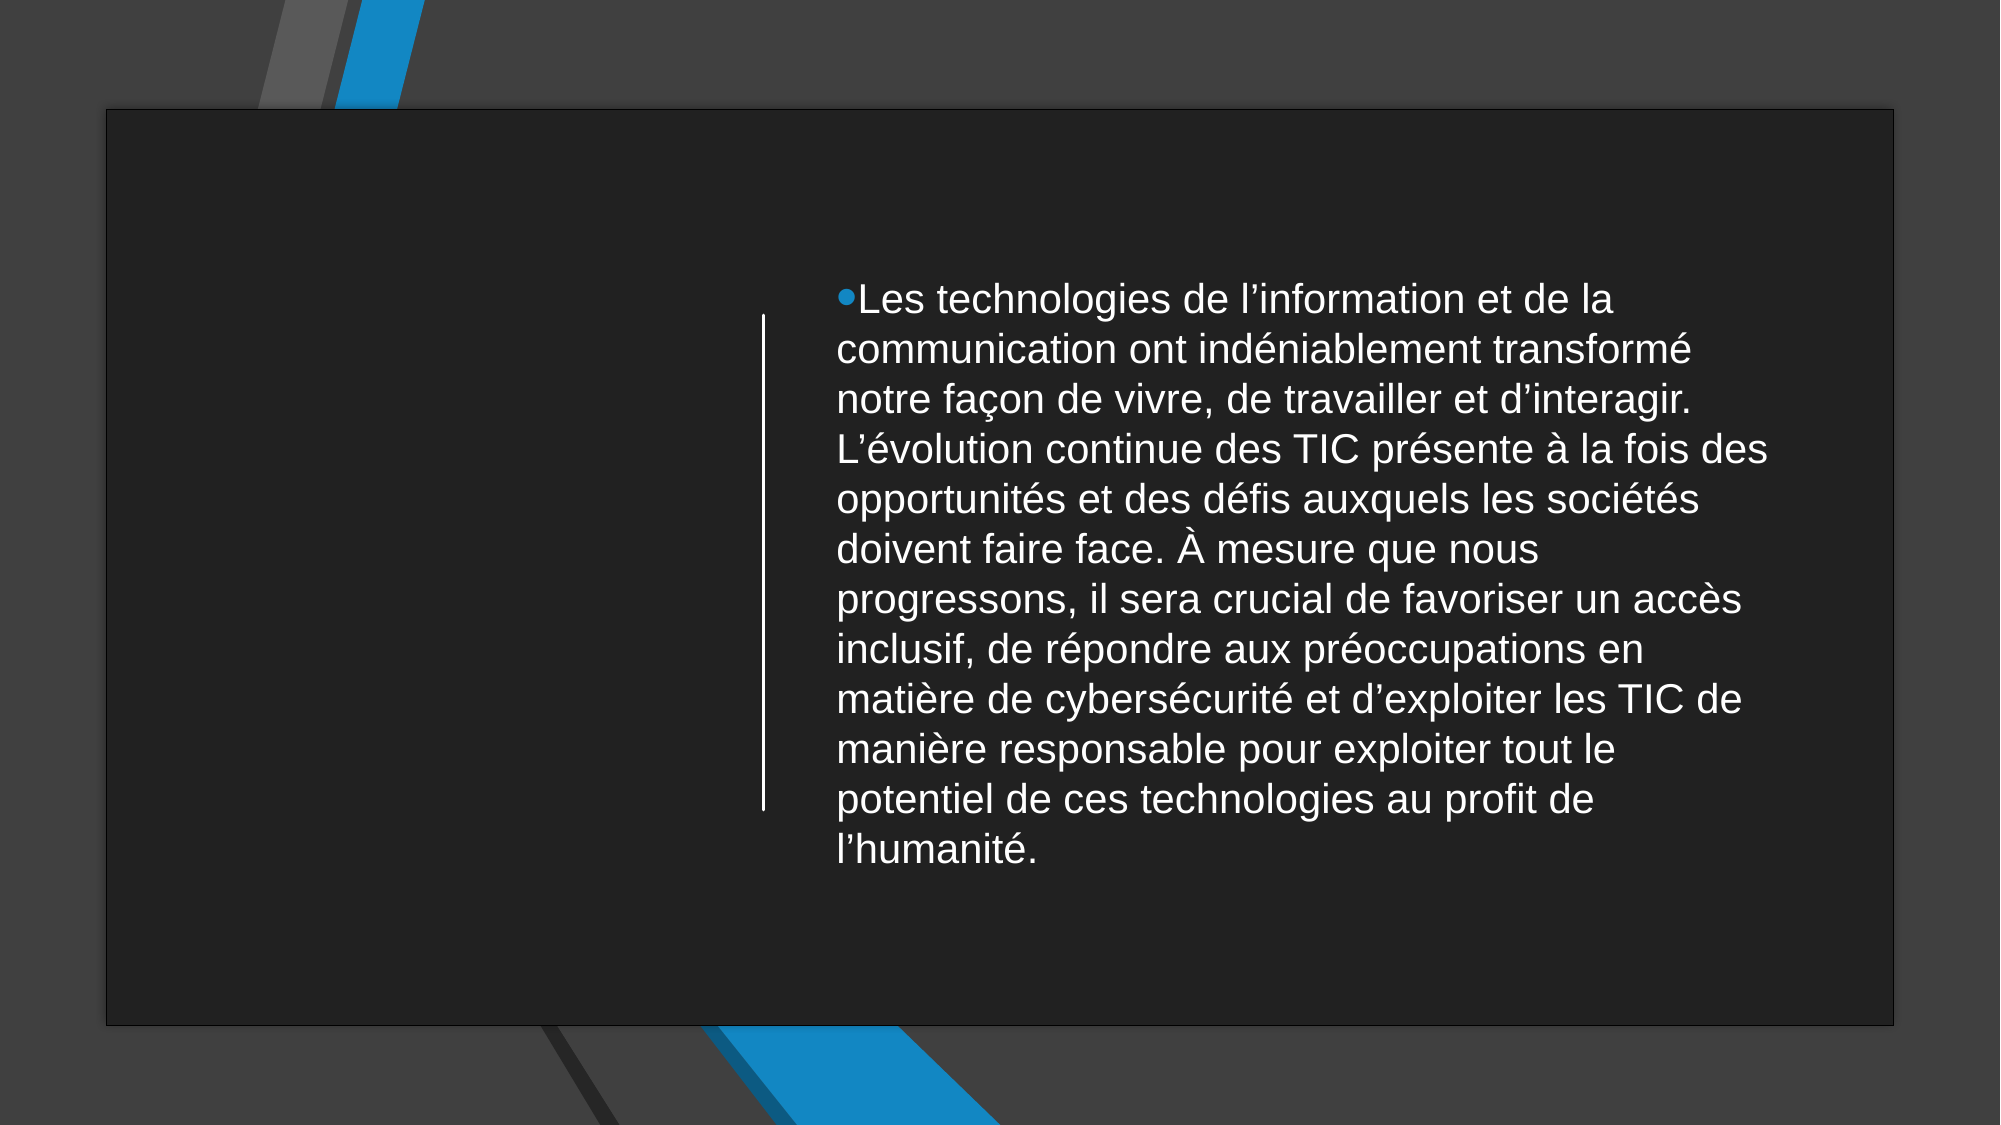

Les technologies de l’information et de la communication ont indéniablement transformé notre façon de vivre, de travailler et d’interagir. L’évolution continue des TIC présente à la fois des opportunités et des défis auxquels les sociétés doivent faire face. À mesure que nous progressons, il sera crucial de favoriser un accès inclusif, de répondre aux préoccupations en matière de cybersécurité et d’exploiter les TIC de manière responsable pour exploiter tout le potentiel de ces technologies au profit de l’humanité.